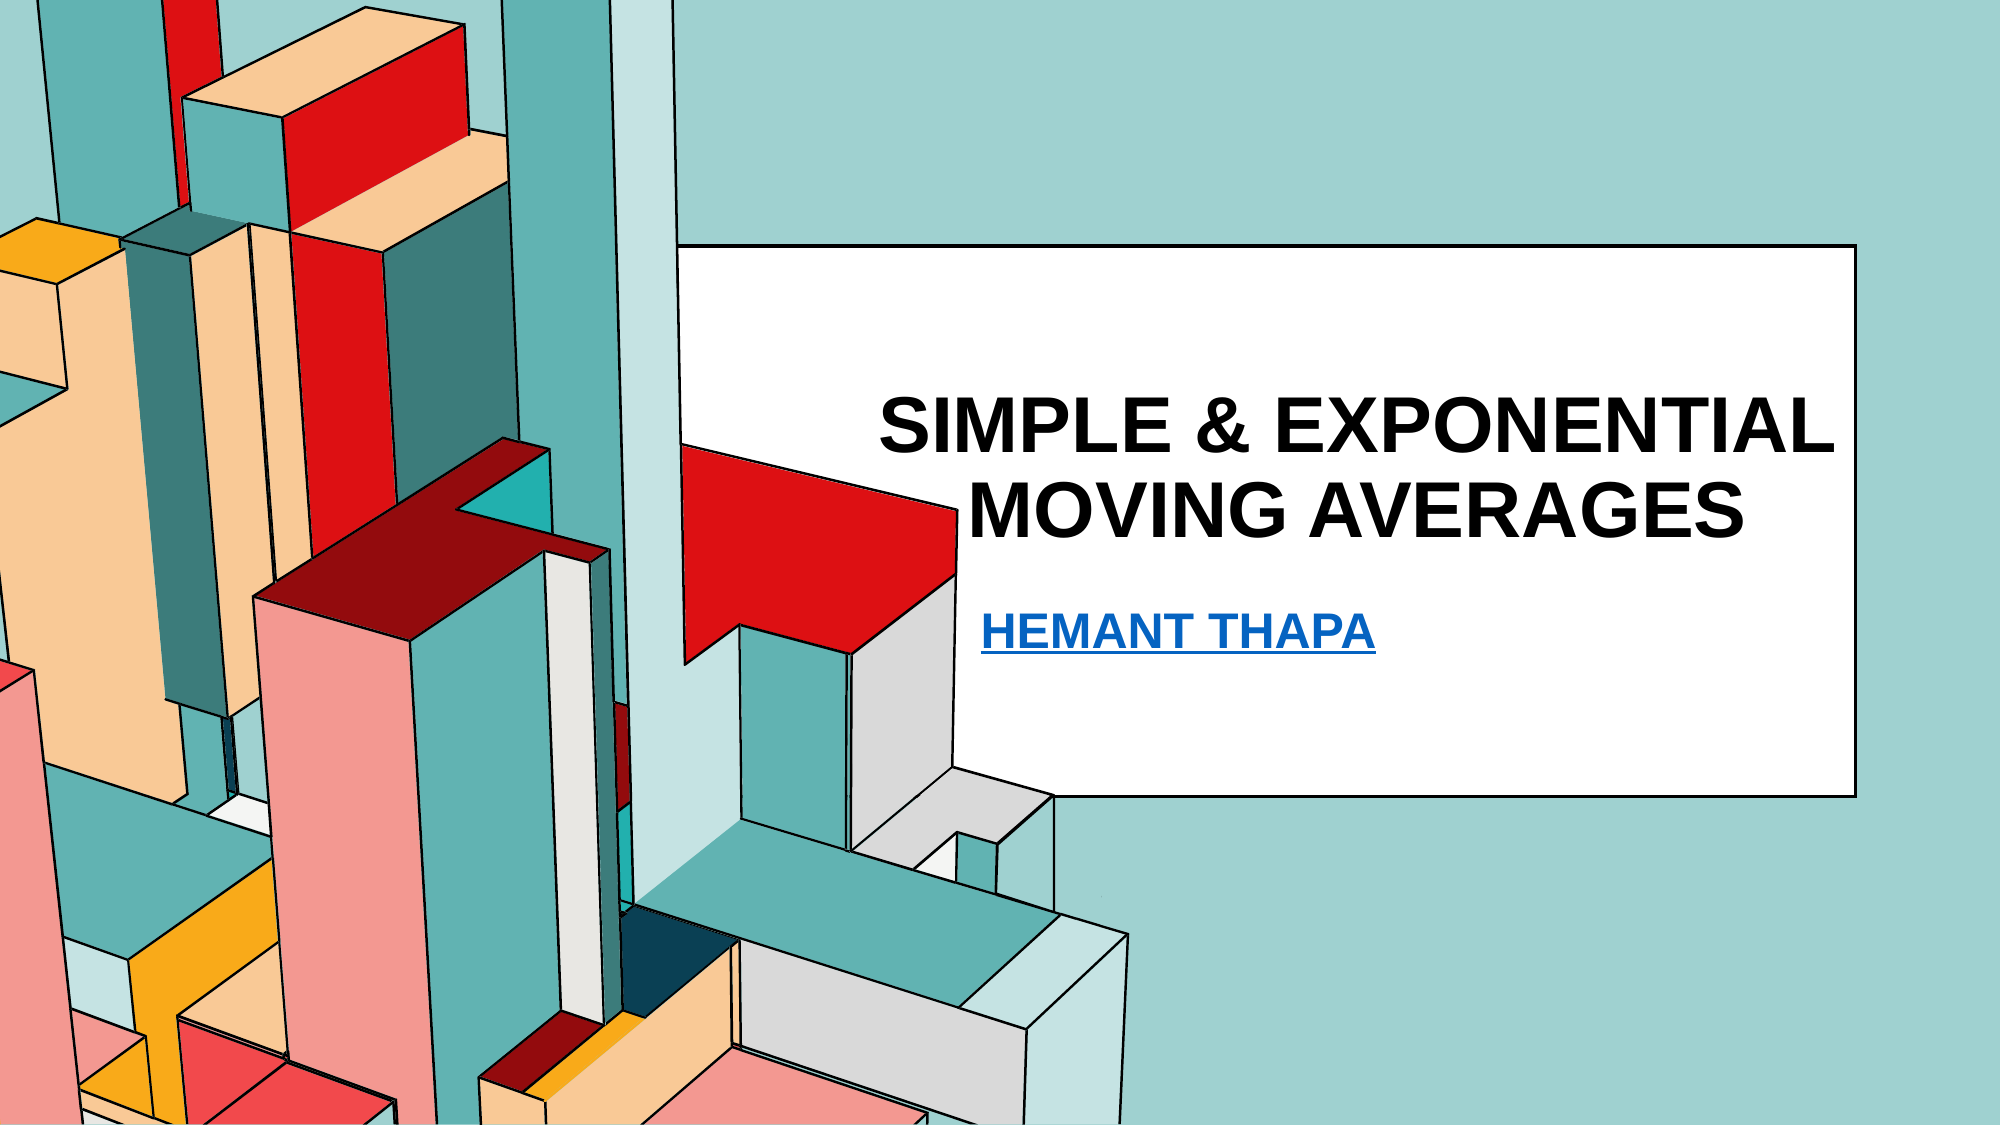

# SIMPLE & EXPONENTIAL MOVING AVERAGES
HEMANT THAPA